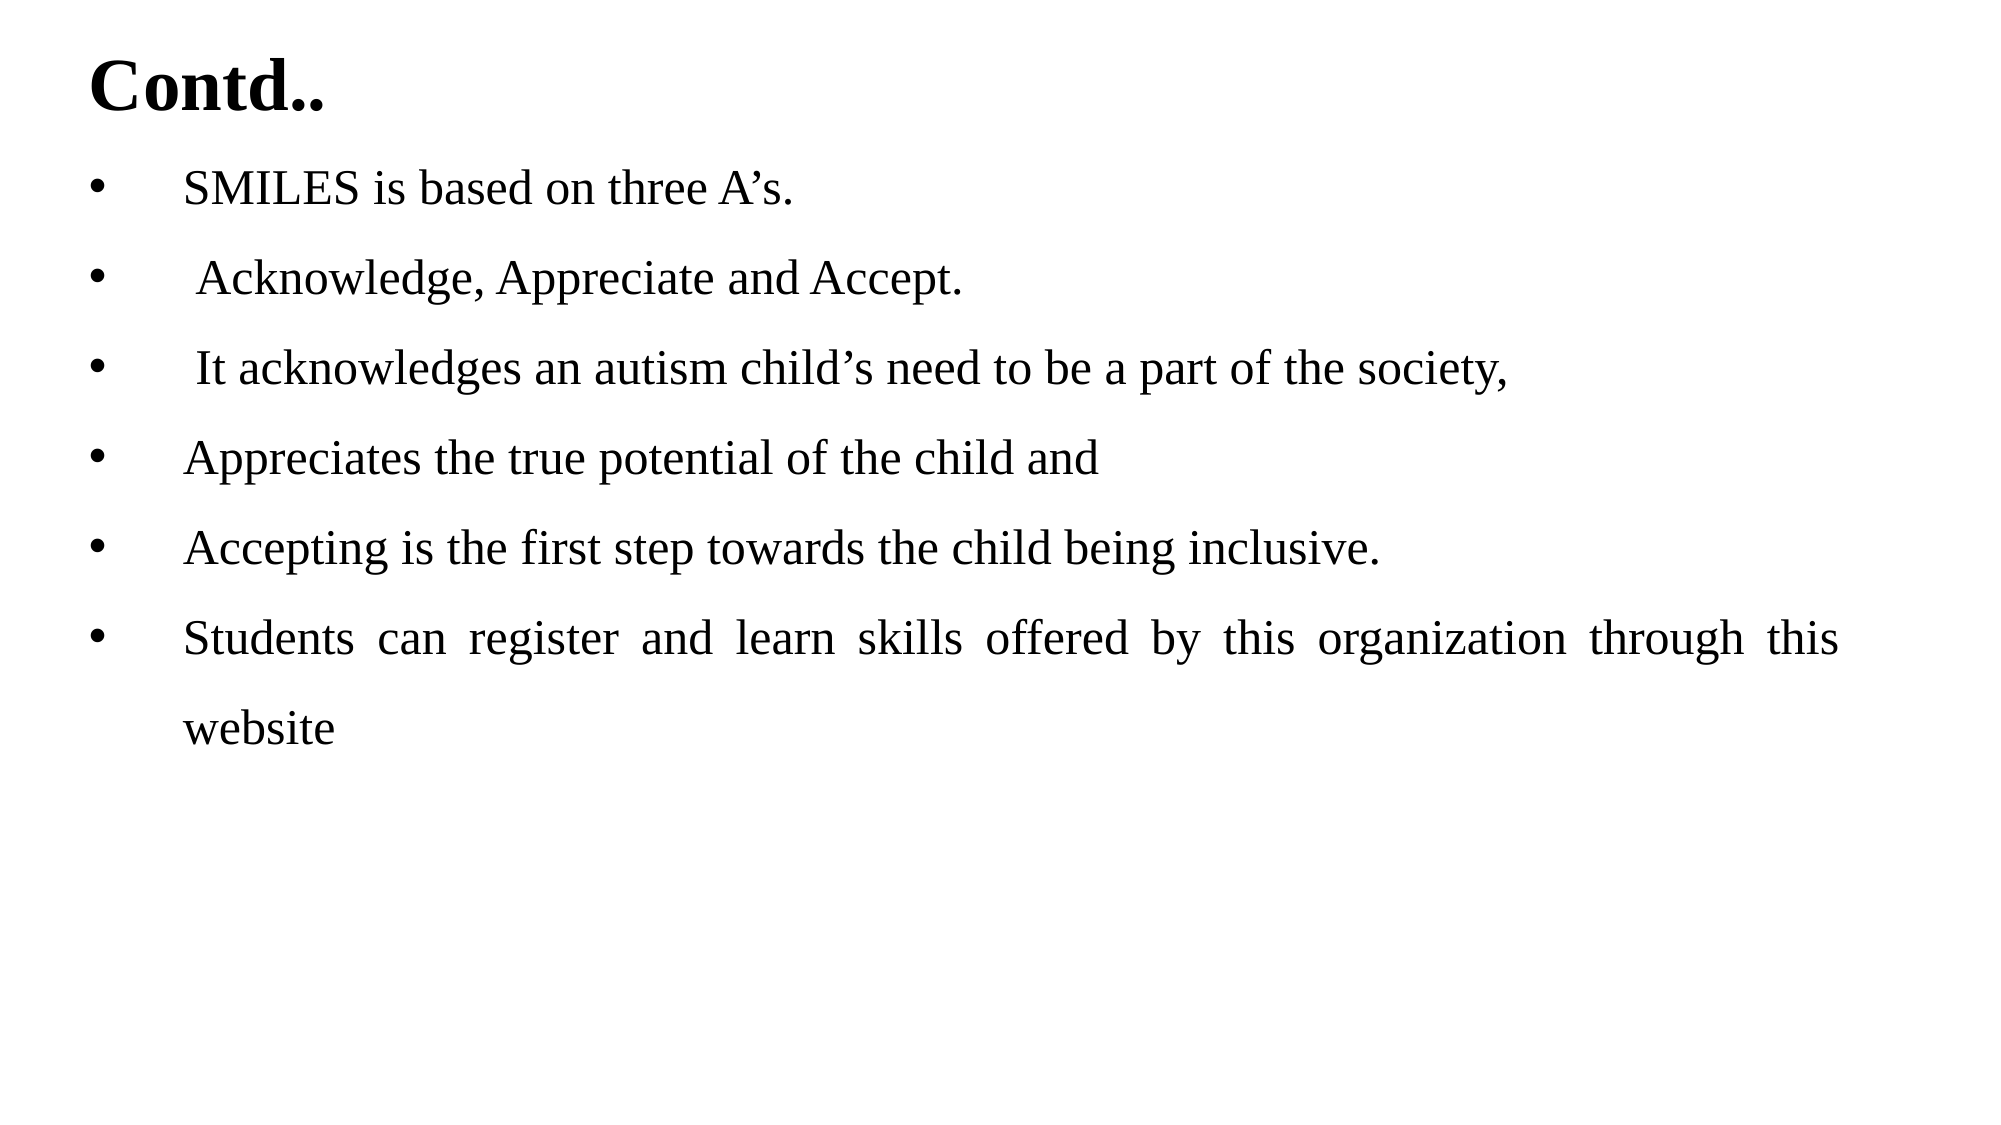

Contd..
SMILES is based on three A’s.
 Acknowledge, Appreciate and Accept.
 It acknowledges an autism child’s need to be a part of the society,
Appreciates the true potential of the child and
Accepting is the first step towards the child being inclusive.
Students can register and learn skills offered by this organization through this website